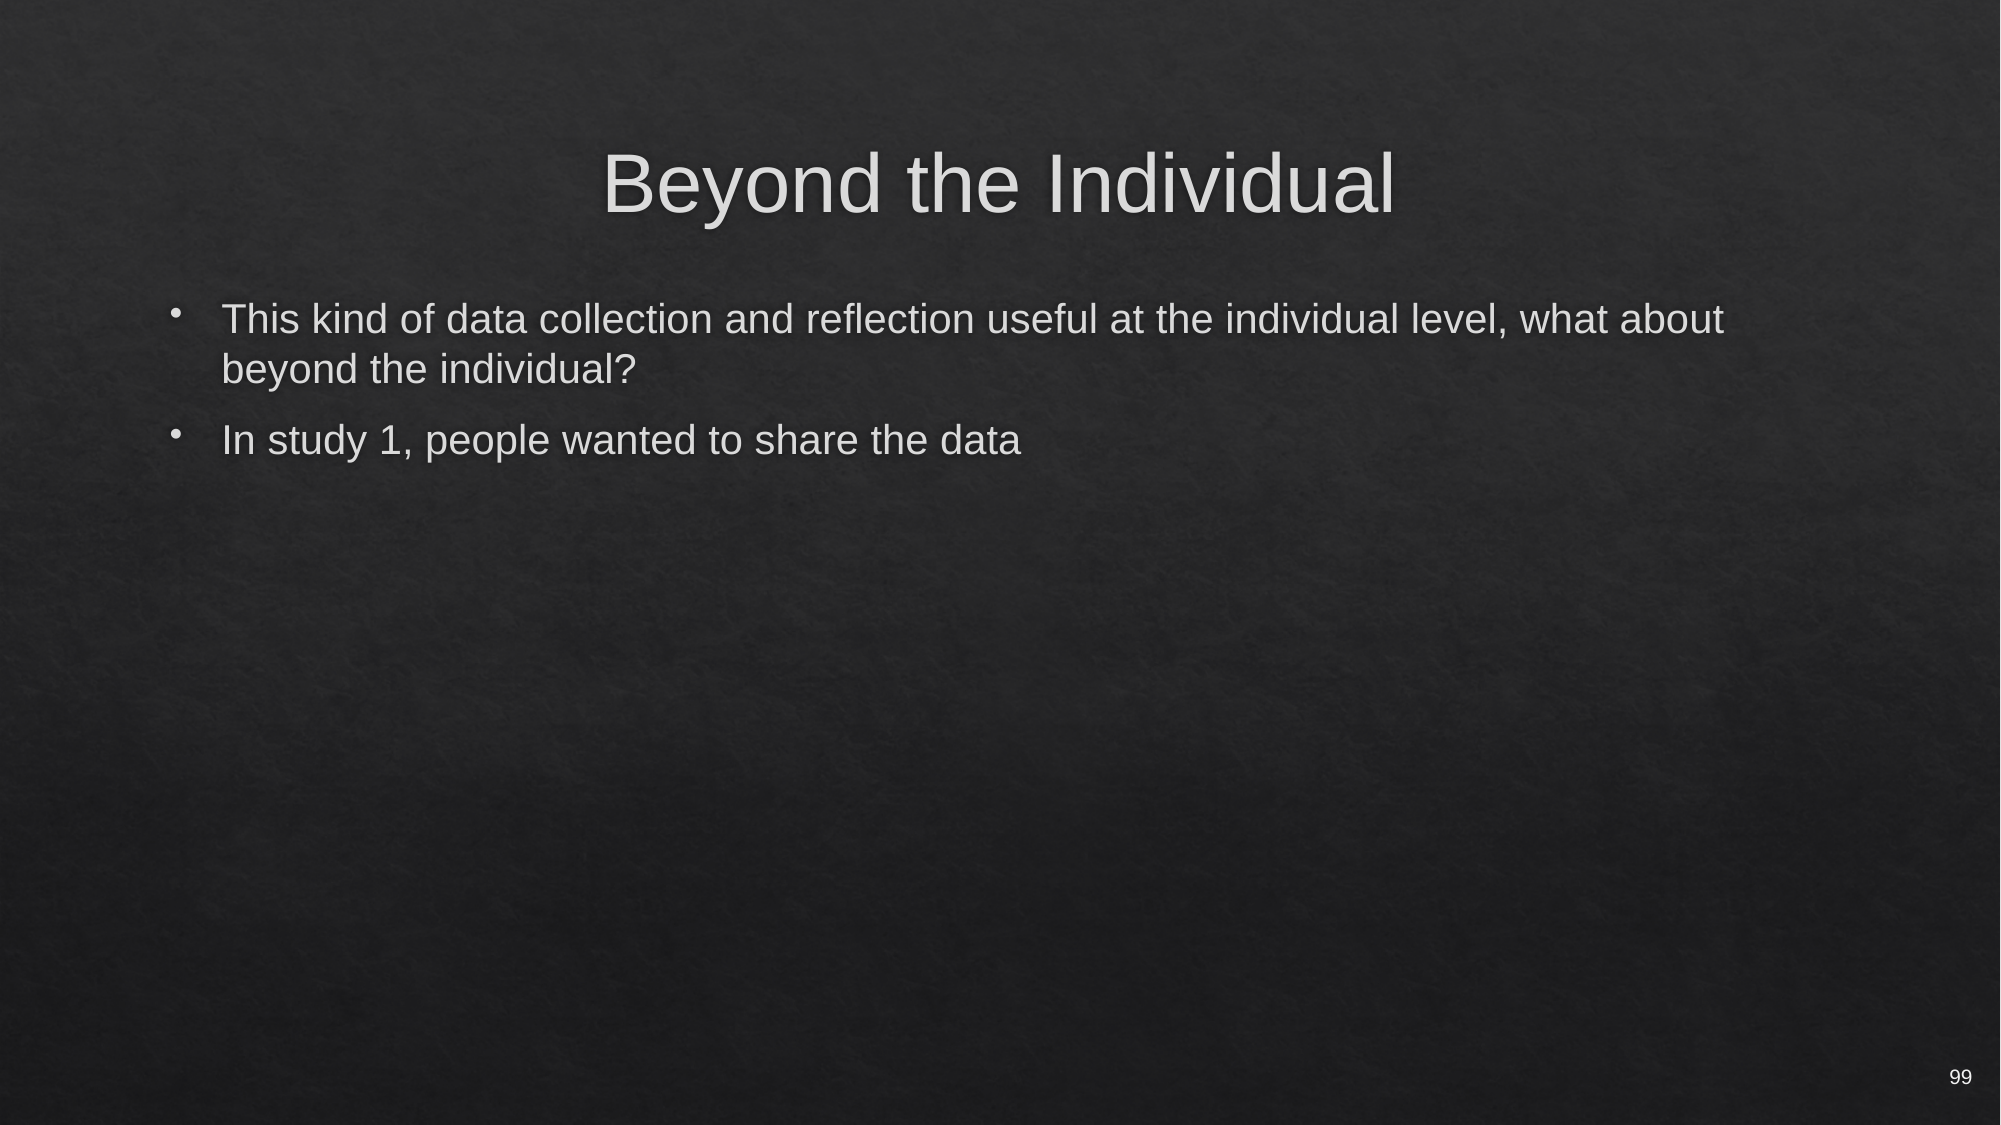

# Beyond the Individual
This kind of data collection and reflection useful at the individual level, what about beyond the individual?
In study 1, people wanted to share the data

99